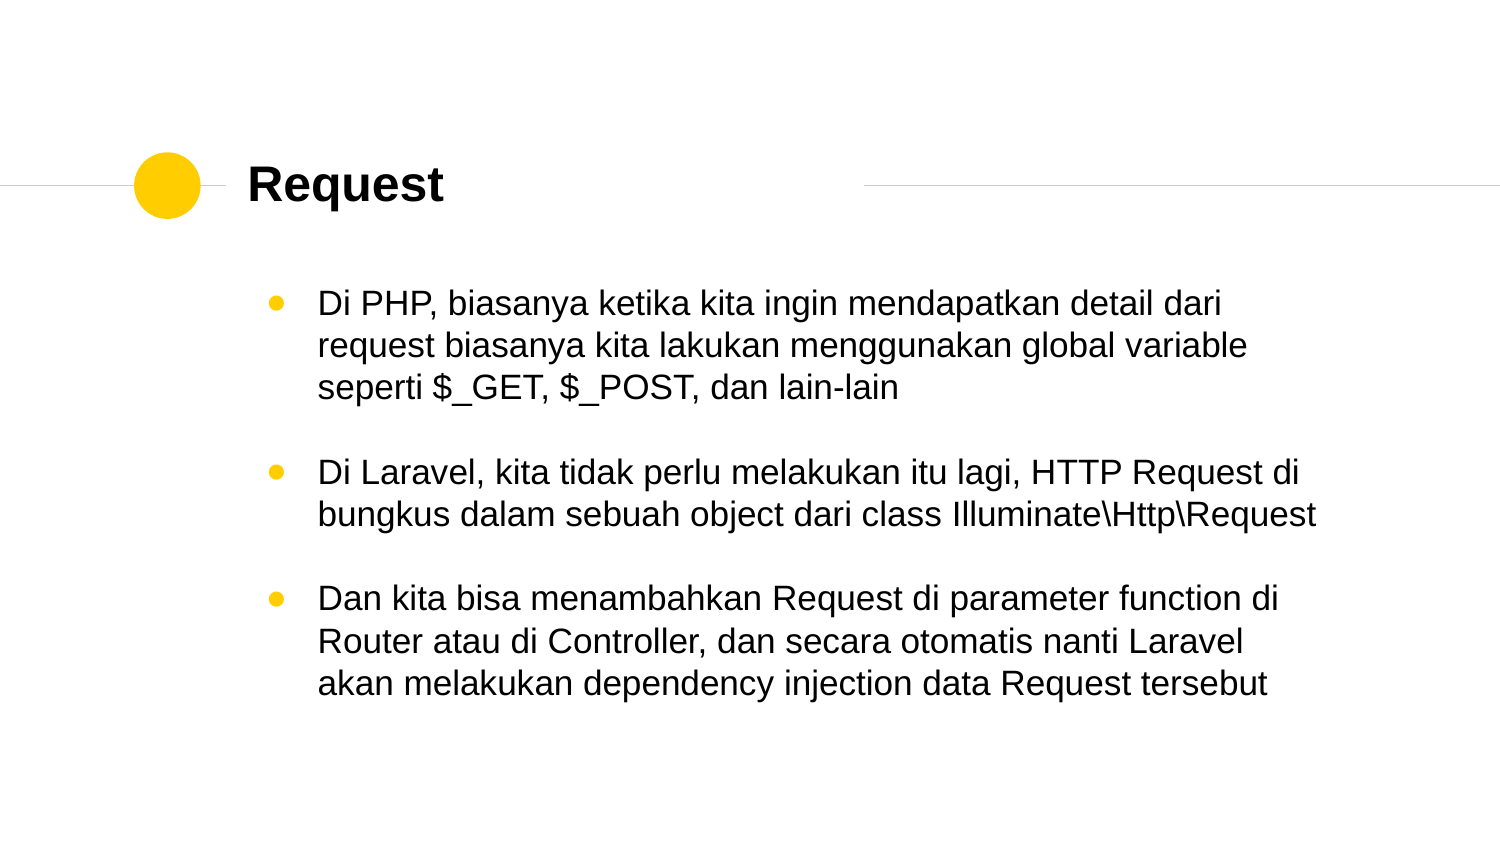

# Request
Di PHP, biasanya ketika kita ingin mendapatkan detail dari request biasanya kita lakukan menggunakan global variable seperti $_GET, $_POST, dan lain-lain

Di Laravel, kita tidak perlu melakukan itu lagi, HTTP Request di bungkus dalam sebuah object dari class Illuminate\Http\Request

Dan kita bisa menambahkan Request di parameter function di Router atau di Controller, dan secara otomatis nanti Laravel akan melakukan dependency injection data Request tersebut